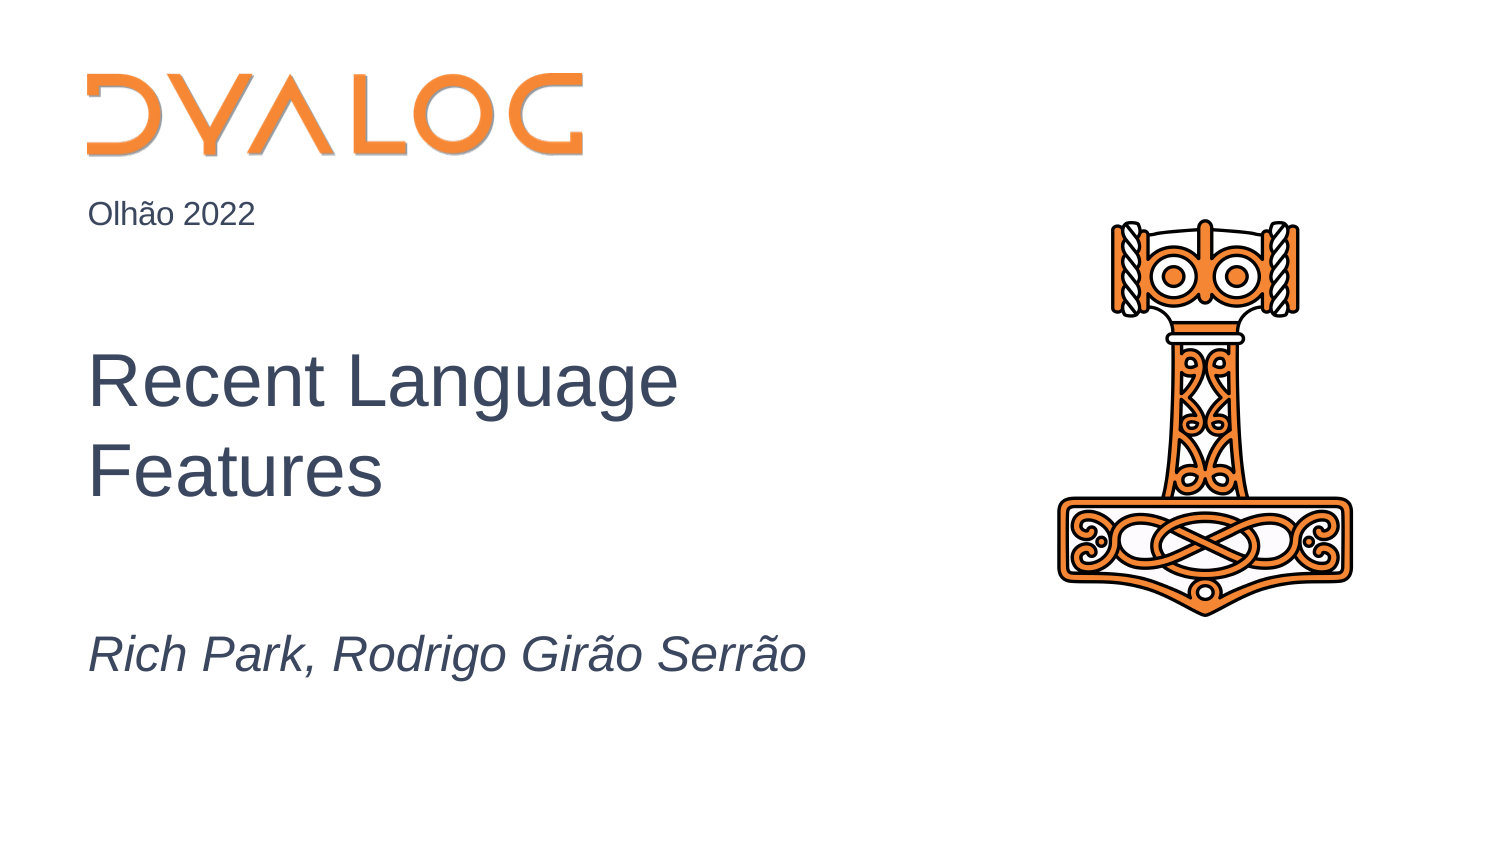

# Recent Language Features
Rich Park, Rodrigo Girão Serrão